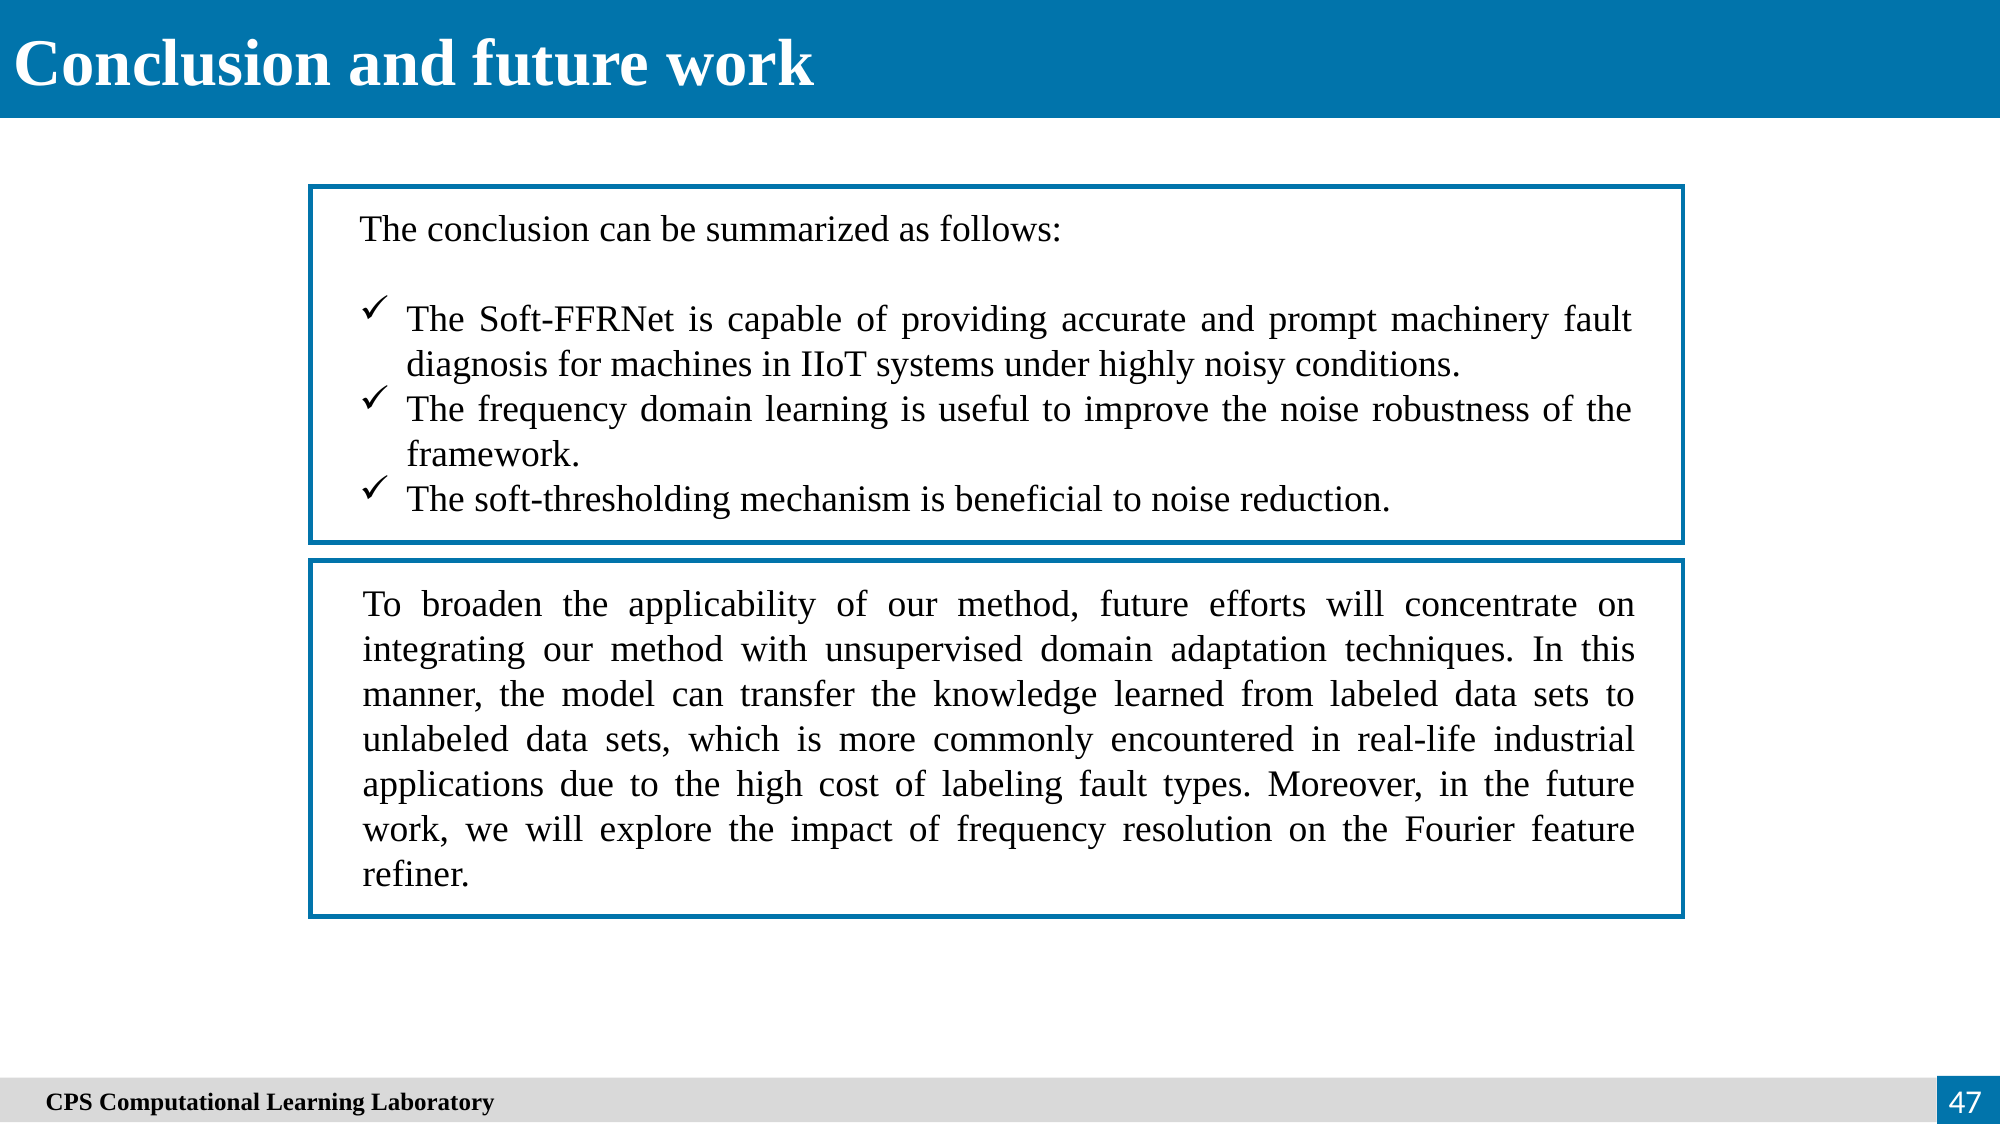

Conclusion and future work

The conclusion can be summarized as follows:

The Soft-FFRNet is capable of providing accurate and prompt machinery fault diagnosis for machines in IIoT systems under highly noisy conditions.
The frequency domain learning is useful to improve the noise robustness of the framework.
The soft-thresholding mechanism is beneficial to noise reduction.

To broaden the applicability of our method, future efforts will concentrate on integrating our method with unsupervised domain adaptation techniques. In this manner, the model can transfer the knowledge learned from labeled data sets to unlabeled data sets, which is more commonly encountered in real-life industrial applications due to the high cost of labeling fault types. Moreover, in the future work, we will explore the impact of frequency resolution on the Fourier feature refiner.
47
　CPS Computational Learning Laboratory